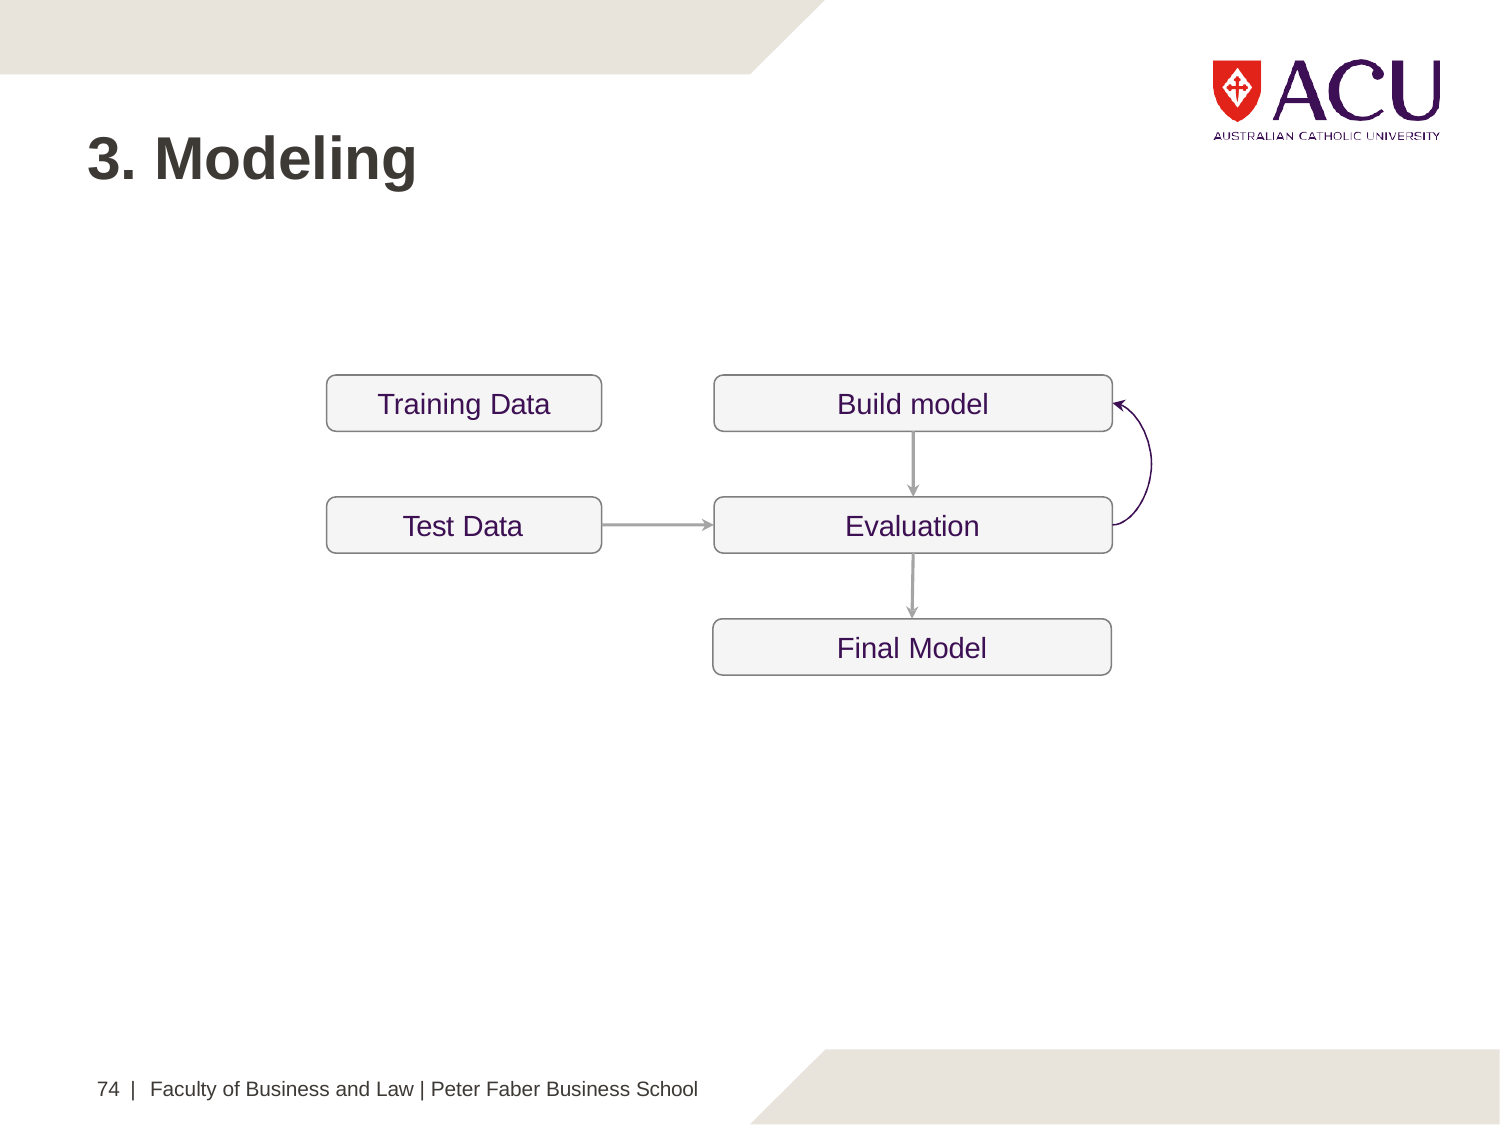

# 3. Modeling

Training Data
Build model

Test Data
Evaluation
Final Model
74 | Faculty of Business and Law | Peter Faber Business School